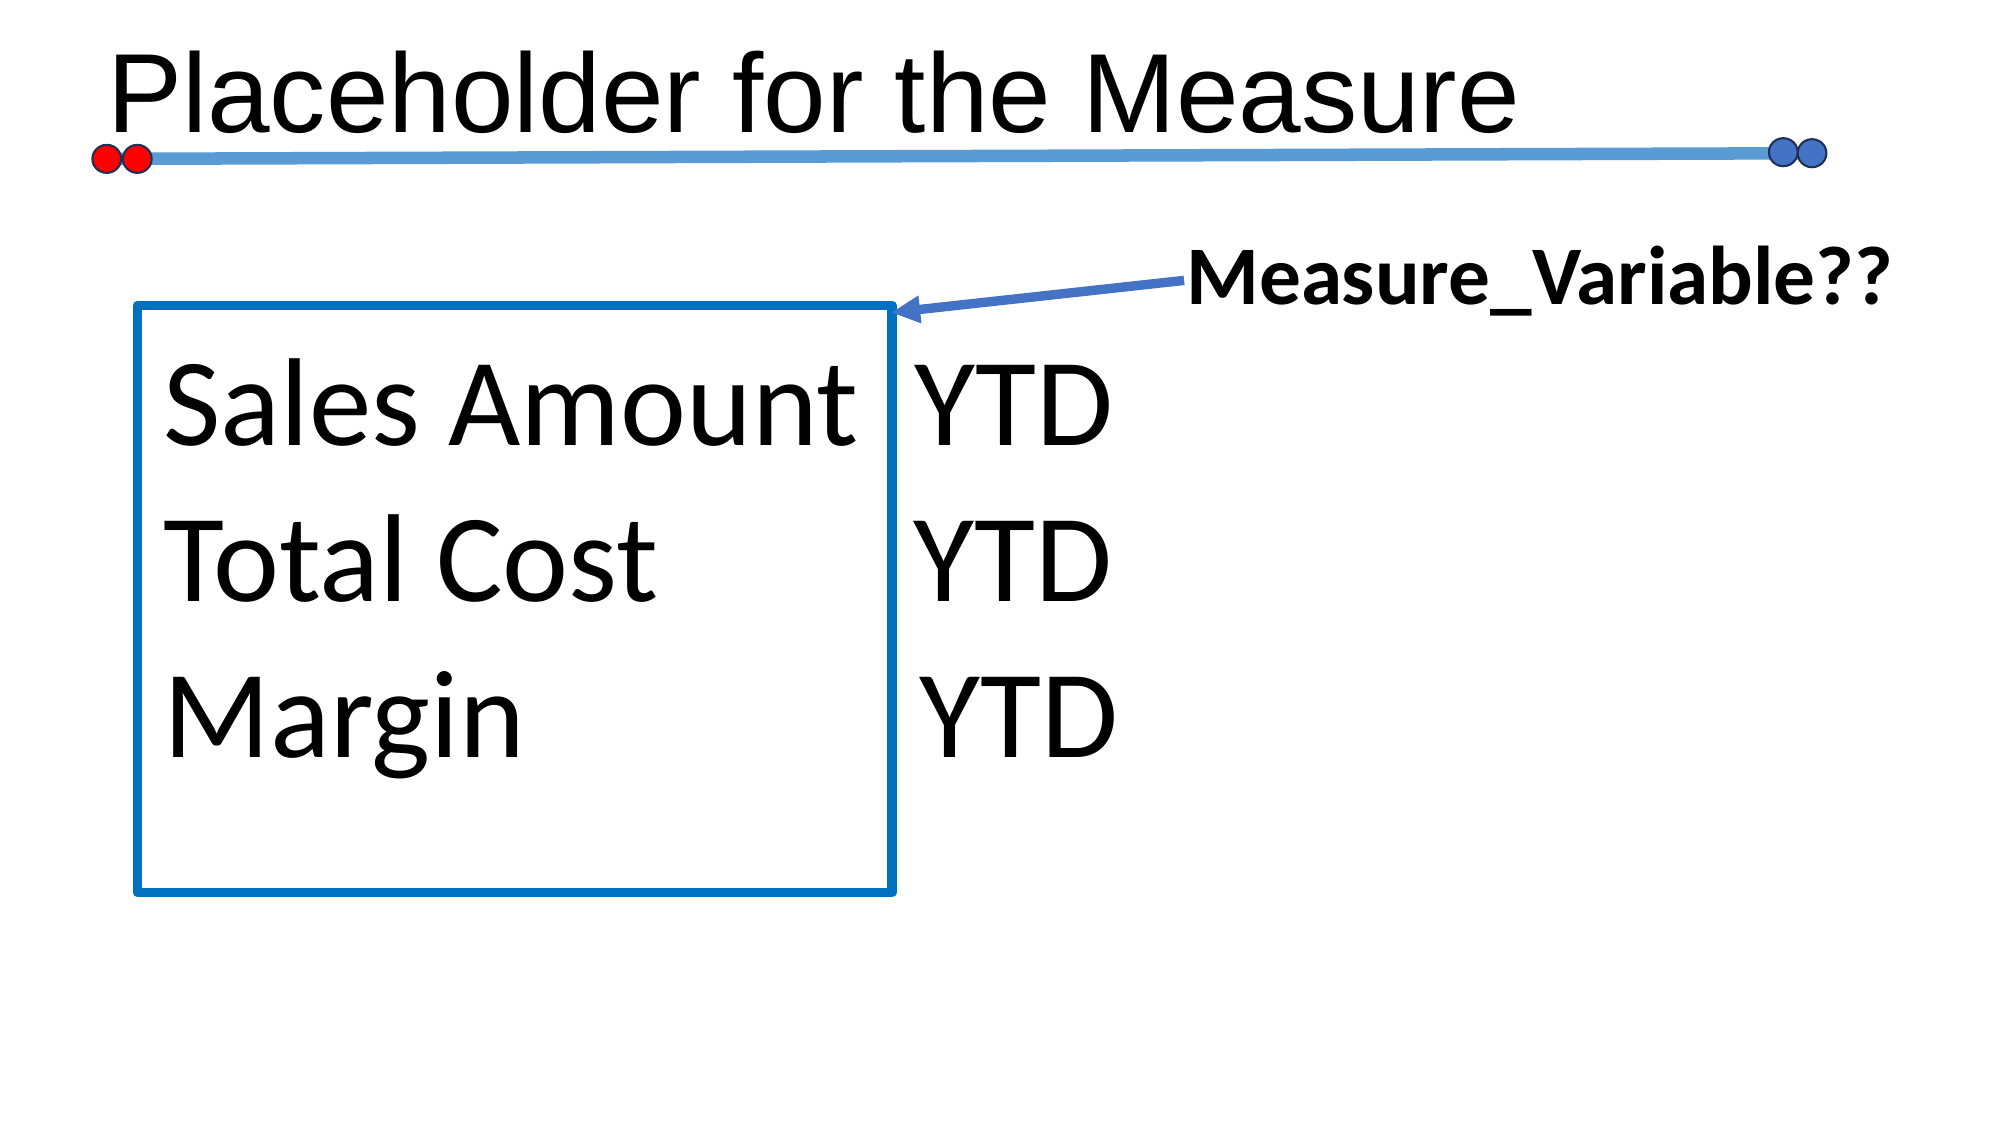

Placeholder for the Measure

Measure_Variable??

  Sales Amount  YTD
  Total Cost 		  YTD
  Margin              YTD